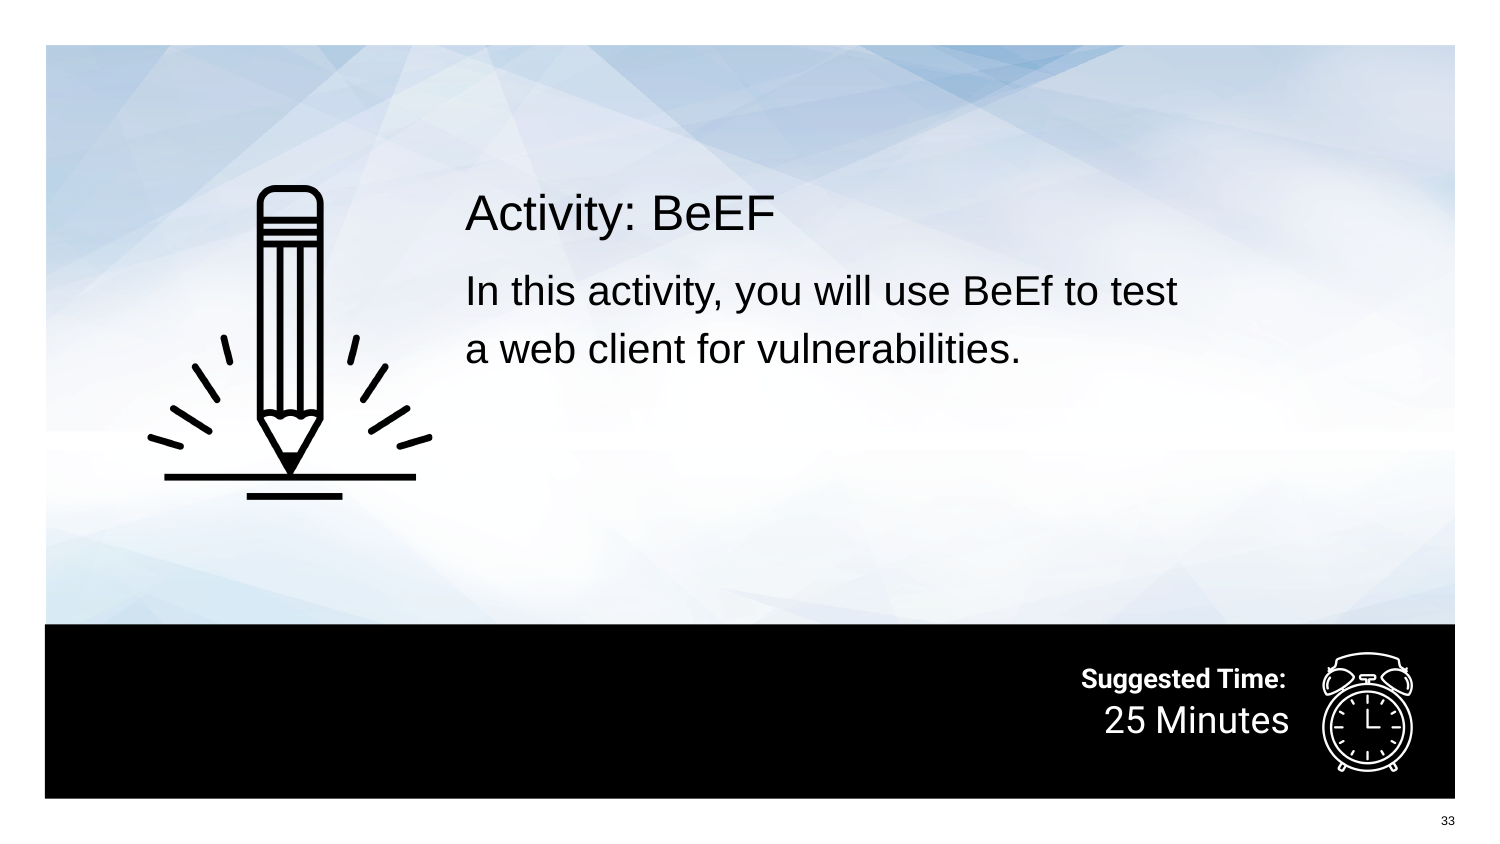

Activity: BeEF
In this activity, you will use BeEf to test
a web client for vulnerabilities.
# 25 Minutes
33